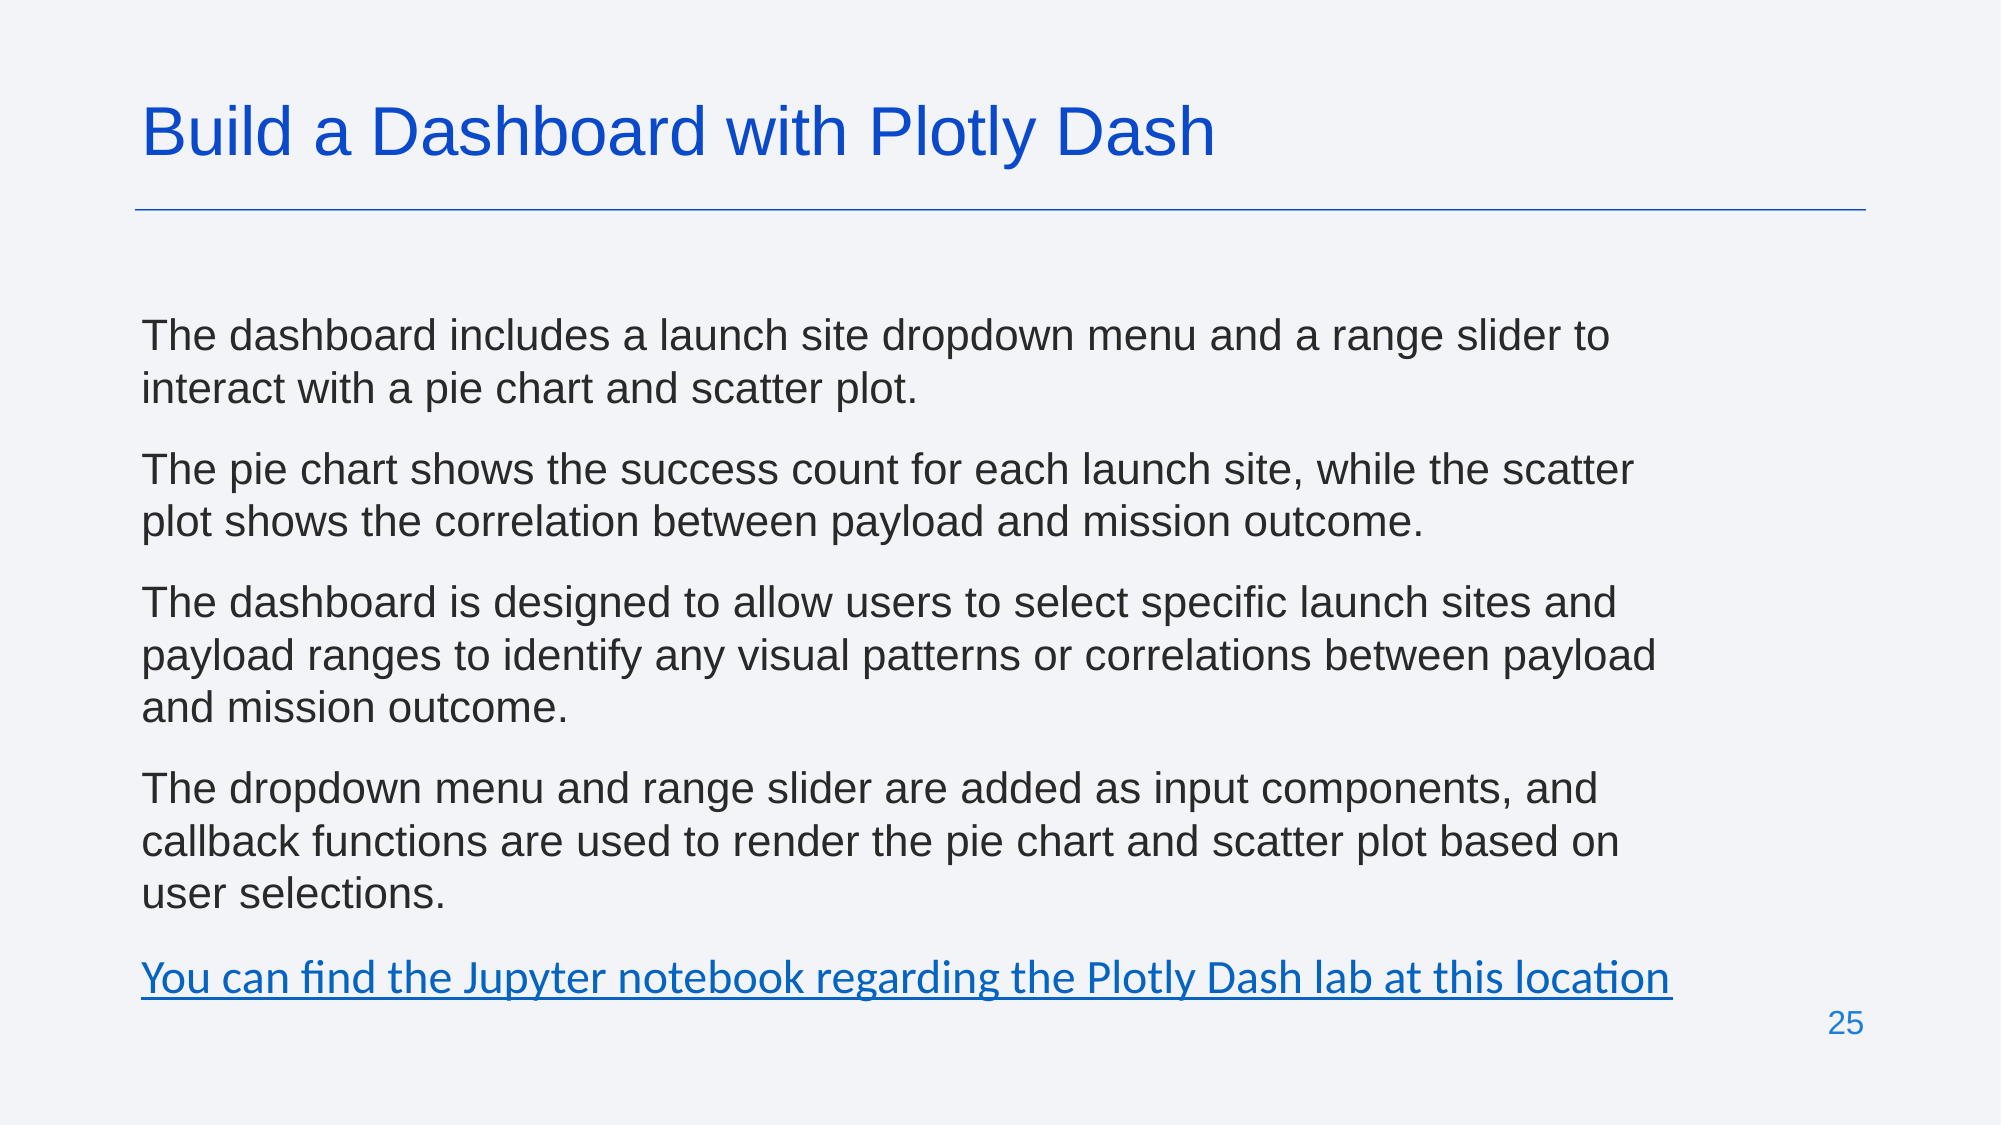

Build a Dashboard with Plotly Dash
The dashboard includes a launch site dropdown menu and a range slider to interact with a pie chart and scatter plot.
The pie chart shows the success count for each launch site, while the scatter plot shows the correlation between payload and mission outcome.
The dashboard is designed to allow users to select specific launch sites and payload ranges to identify any visual patterns or correlations between payload and mission outcome.
The dropdown menu and range slider are added as input components, and callback functions are used to render the pie chart and scatter plot based on user selections.
You can find the Jupyter notebook regarding the Plotly Dash lab at this location

25